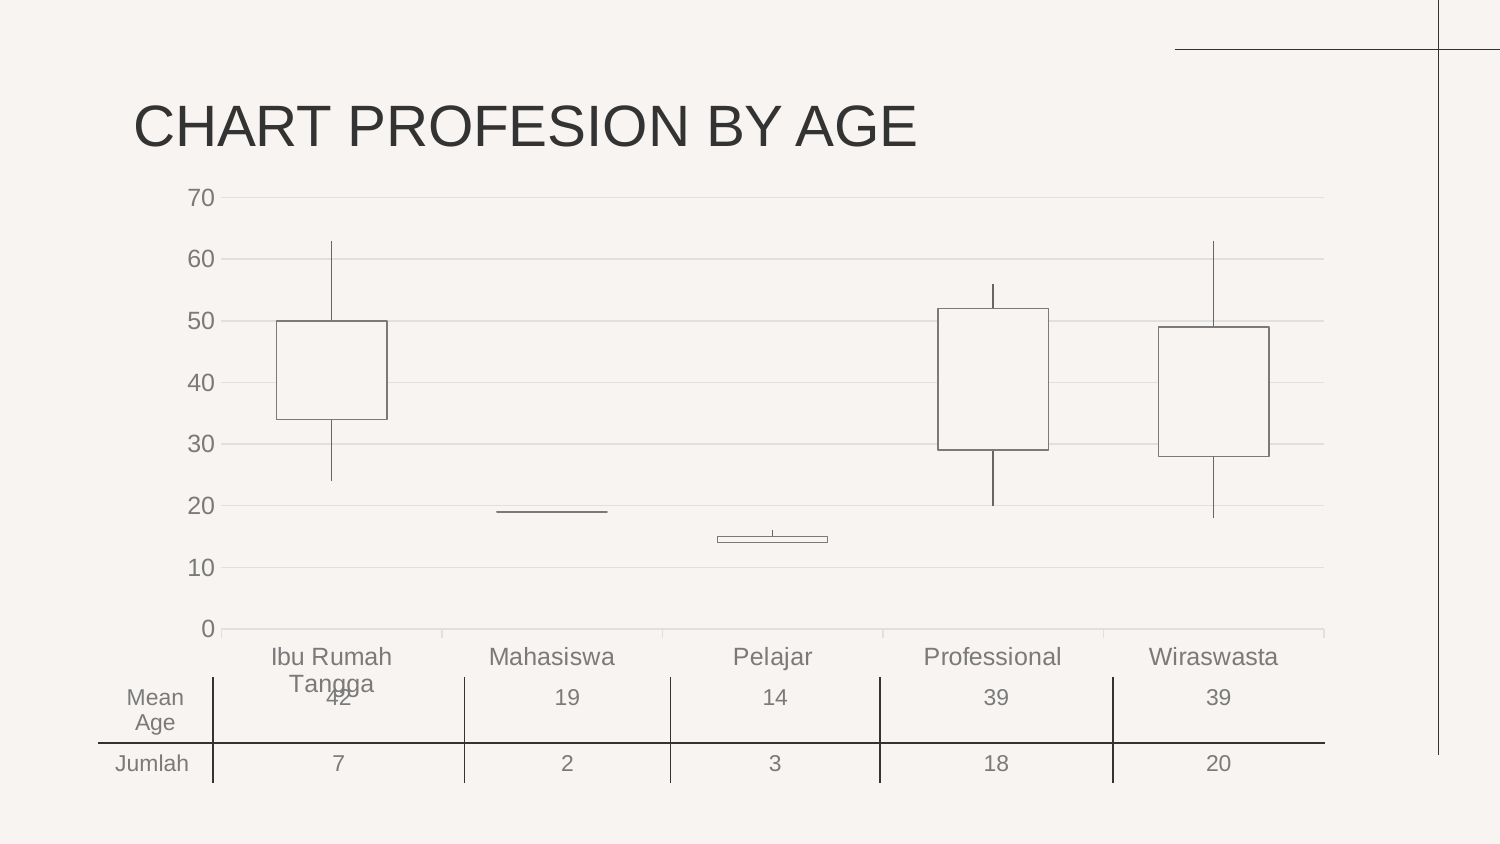

# CHART PROFESION BY AGE

[unsupported chart]

| Mean Age | 42 | 19 | 14 | 39 | 39 |
| --- | --- | --- | --- | --- | --- |
| Jumlah | 7 | 2 | 3 | 18 | 20 |